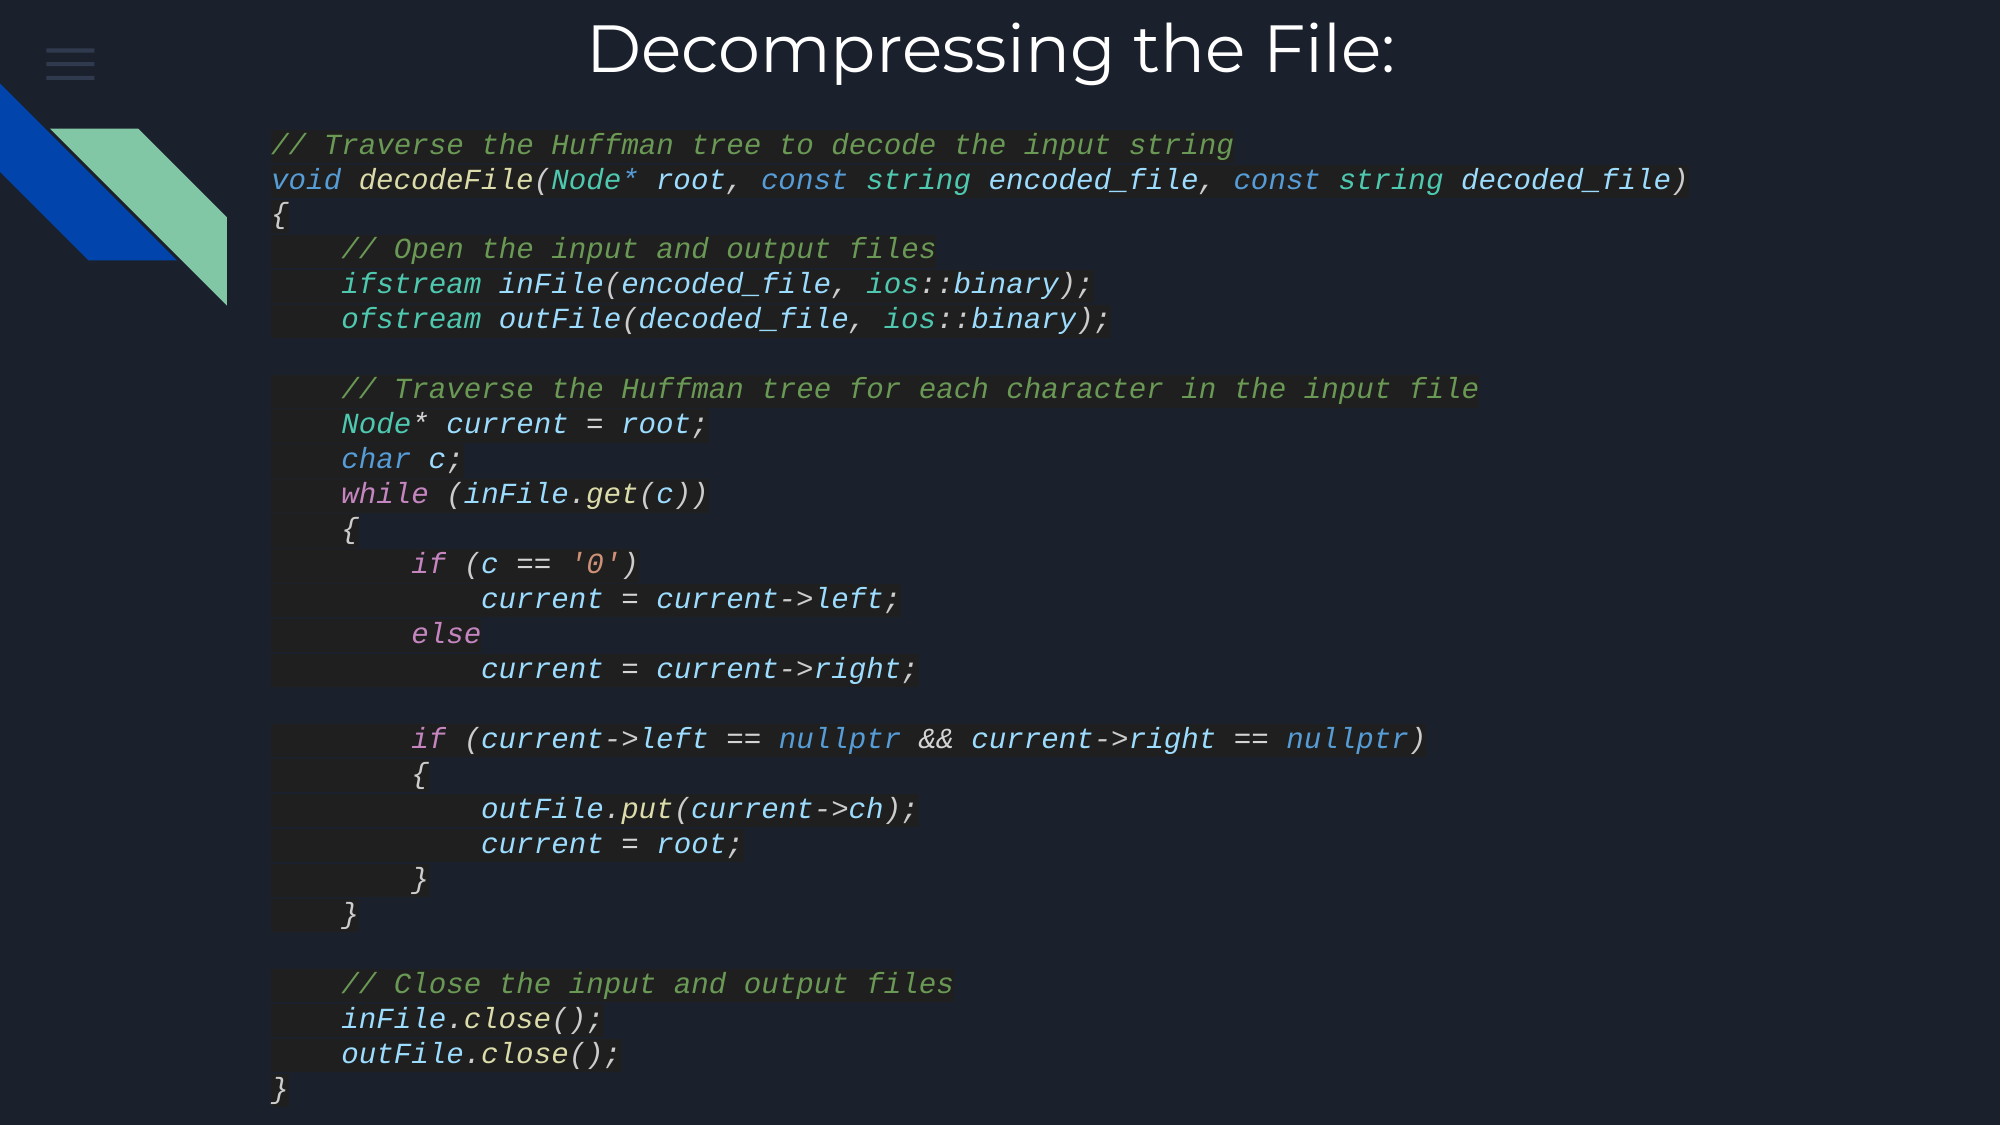

# Decompressing the File:
// Traverse the Huffman tree to decode the input string
void decodeFile(Node* root, const string encoded_file, const string decoded_file)
{
    // Open the input and output files
    ifstream inFile(encoded_file, ios::binary);
    ofstream outFile(decoded_file, ios::binary);

    // Traverse the Huffman tree for each character in the input file
    Node* current = root;
    char c;
    while (inFile.get(c))
    {
        if (c == '0')
            current = current->left;
        else
            current = current->right;

        if (current->left == nullptr && current->right == nullptr)
        {
            outFile.put(current->ch);
            current = root;
        }
    }

    // Close the input and output files
    inFile.close();
    outFile.close();
}
Encode the input file using the Huffman codes and write the encoded data to output file